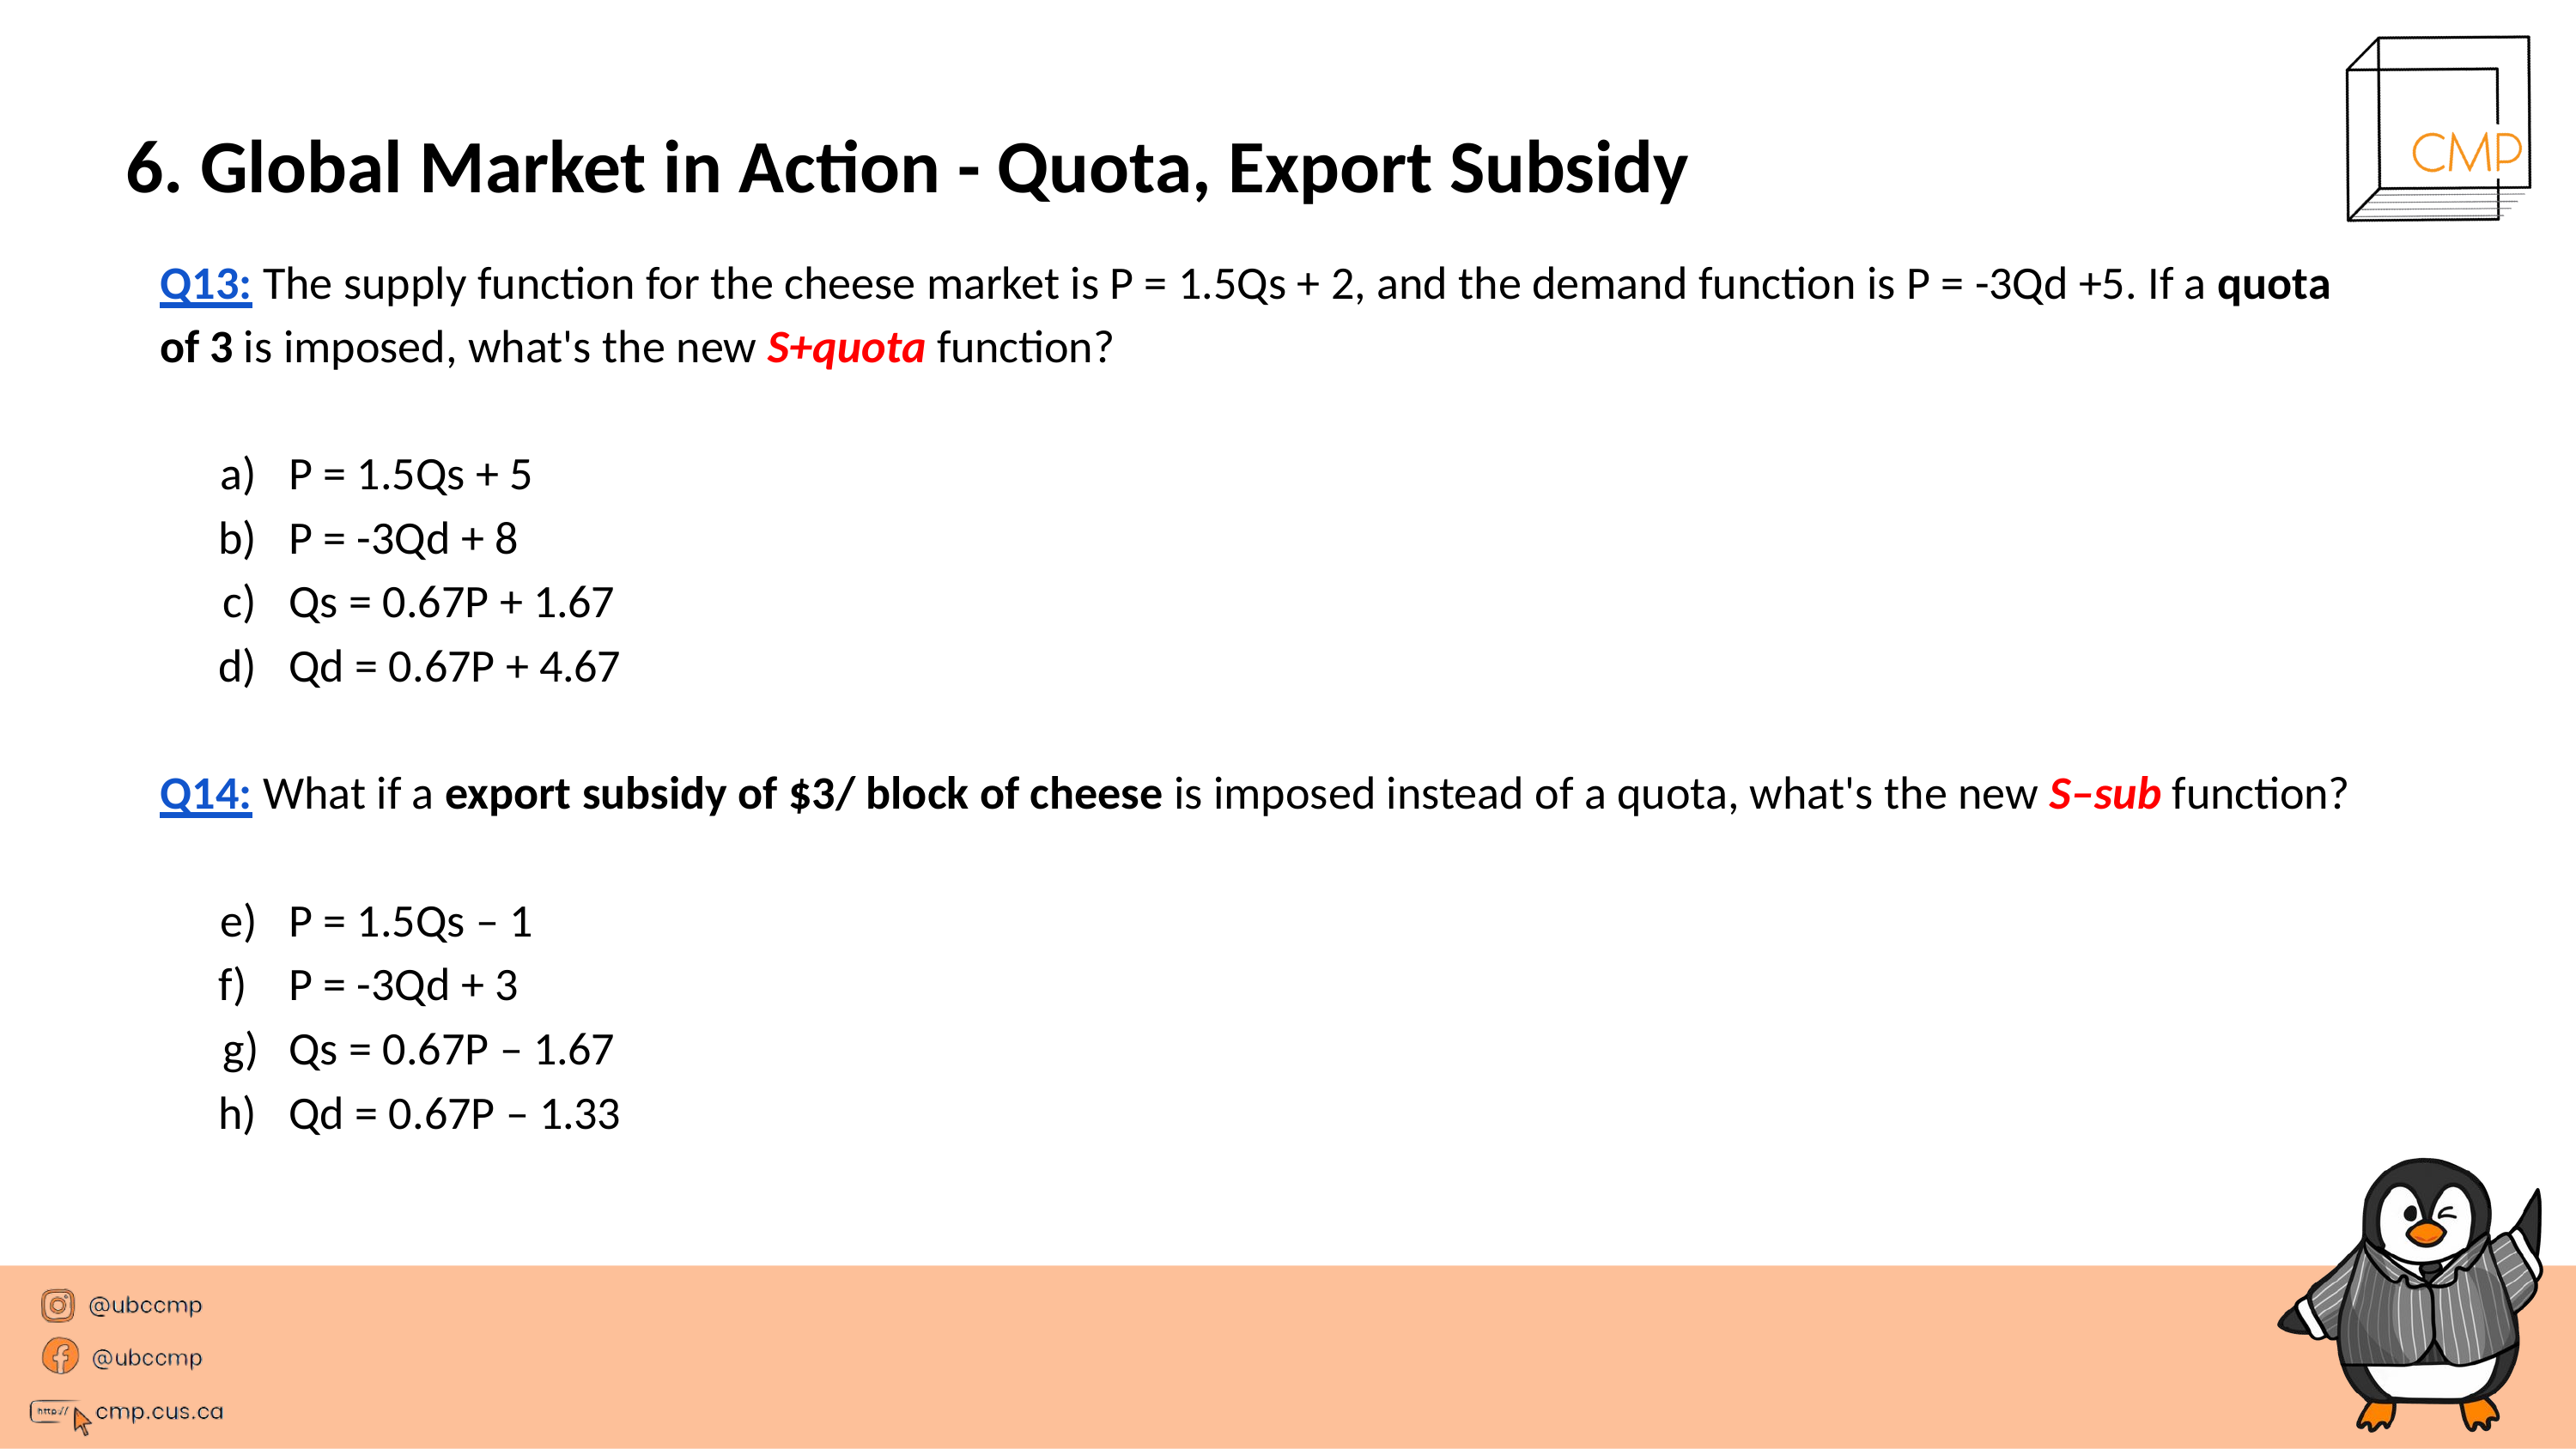

# 6. Global Market in Action - Quota, Export Subsidy
Q13: The supply function for the cheese market is P = 1.5Qs + 2, and the demand function is P = -3Qd +5. If a quota of 3 is imposed, what's the new S+quota function?

P = 1.5Qs + 5
P = -3Qd + 8
Qs = 0.67P + 1.67
Qd = 0.67P + 4.67

Q14: What if a export subsidy of $3/ block of cheese is imposed instead of a quota, what's the new S–sub function?

P = 1.5Qs – 1
P = -3Qd + 3
Qs = 0.67P – 1.67
Qd = 0.67P – 1.33